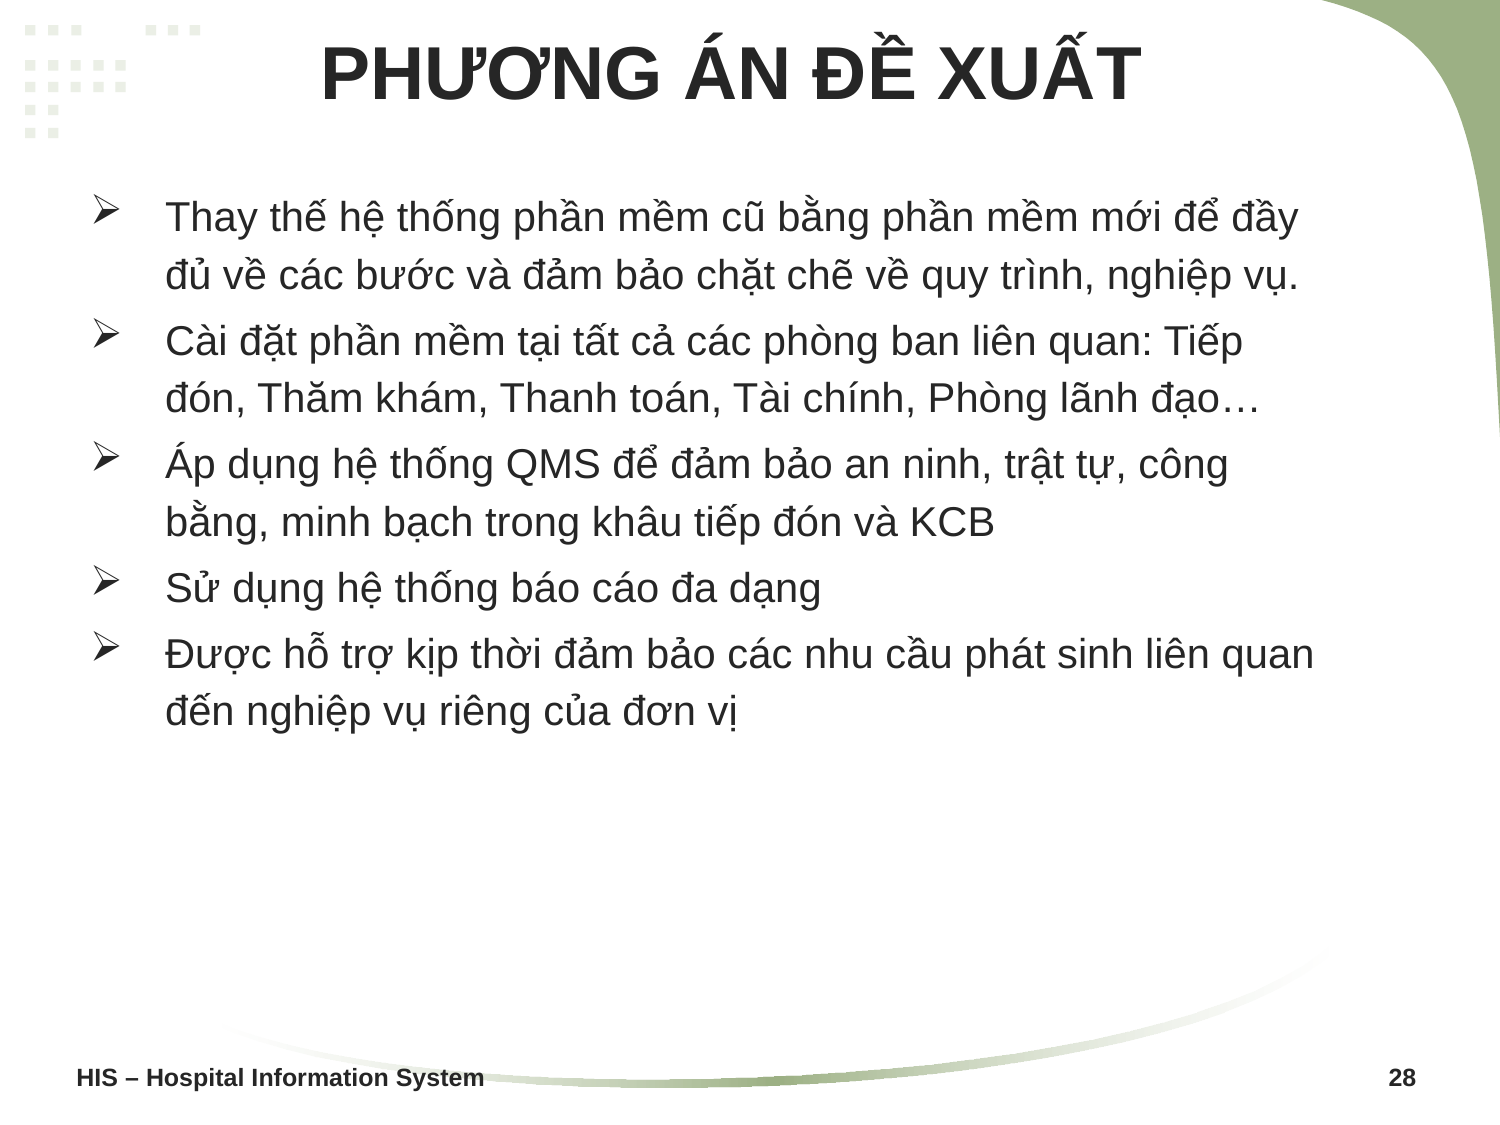

# PHƯƠNG ÁN ĐỀ XUẤT
Thay thế hệ thống phần mềm cũ bằng phần mềm mới để đầy đủ về các bước và đảm bảo chặt chẽ về quy trình, nghiệp vụ.
Cài đặt phần mềm tại tất cả các phòng ban liên quan: Tiếp đón, Thăm khám, Thanh toán, Tài chính, Phòng lãnh đạo…
Áp dụng hệ thống QMS để đảm bảo an ninh, trật tự, công bằng, minh bạch trong khâu tiếp đón và KCB
Sử dụng hệ thống báo cáo đa dạng
Được hỗ trợ kịp thời đảm bảo các nhu cầu phát sinh liên quan đến nghiệp vụ riêng của đơn vị

HIS – Hospital Information System						                28